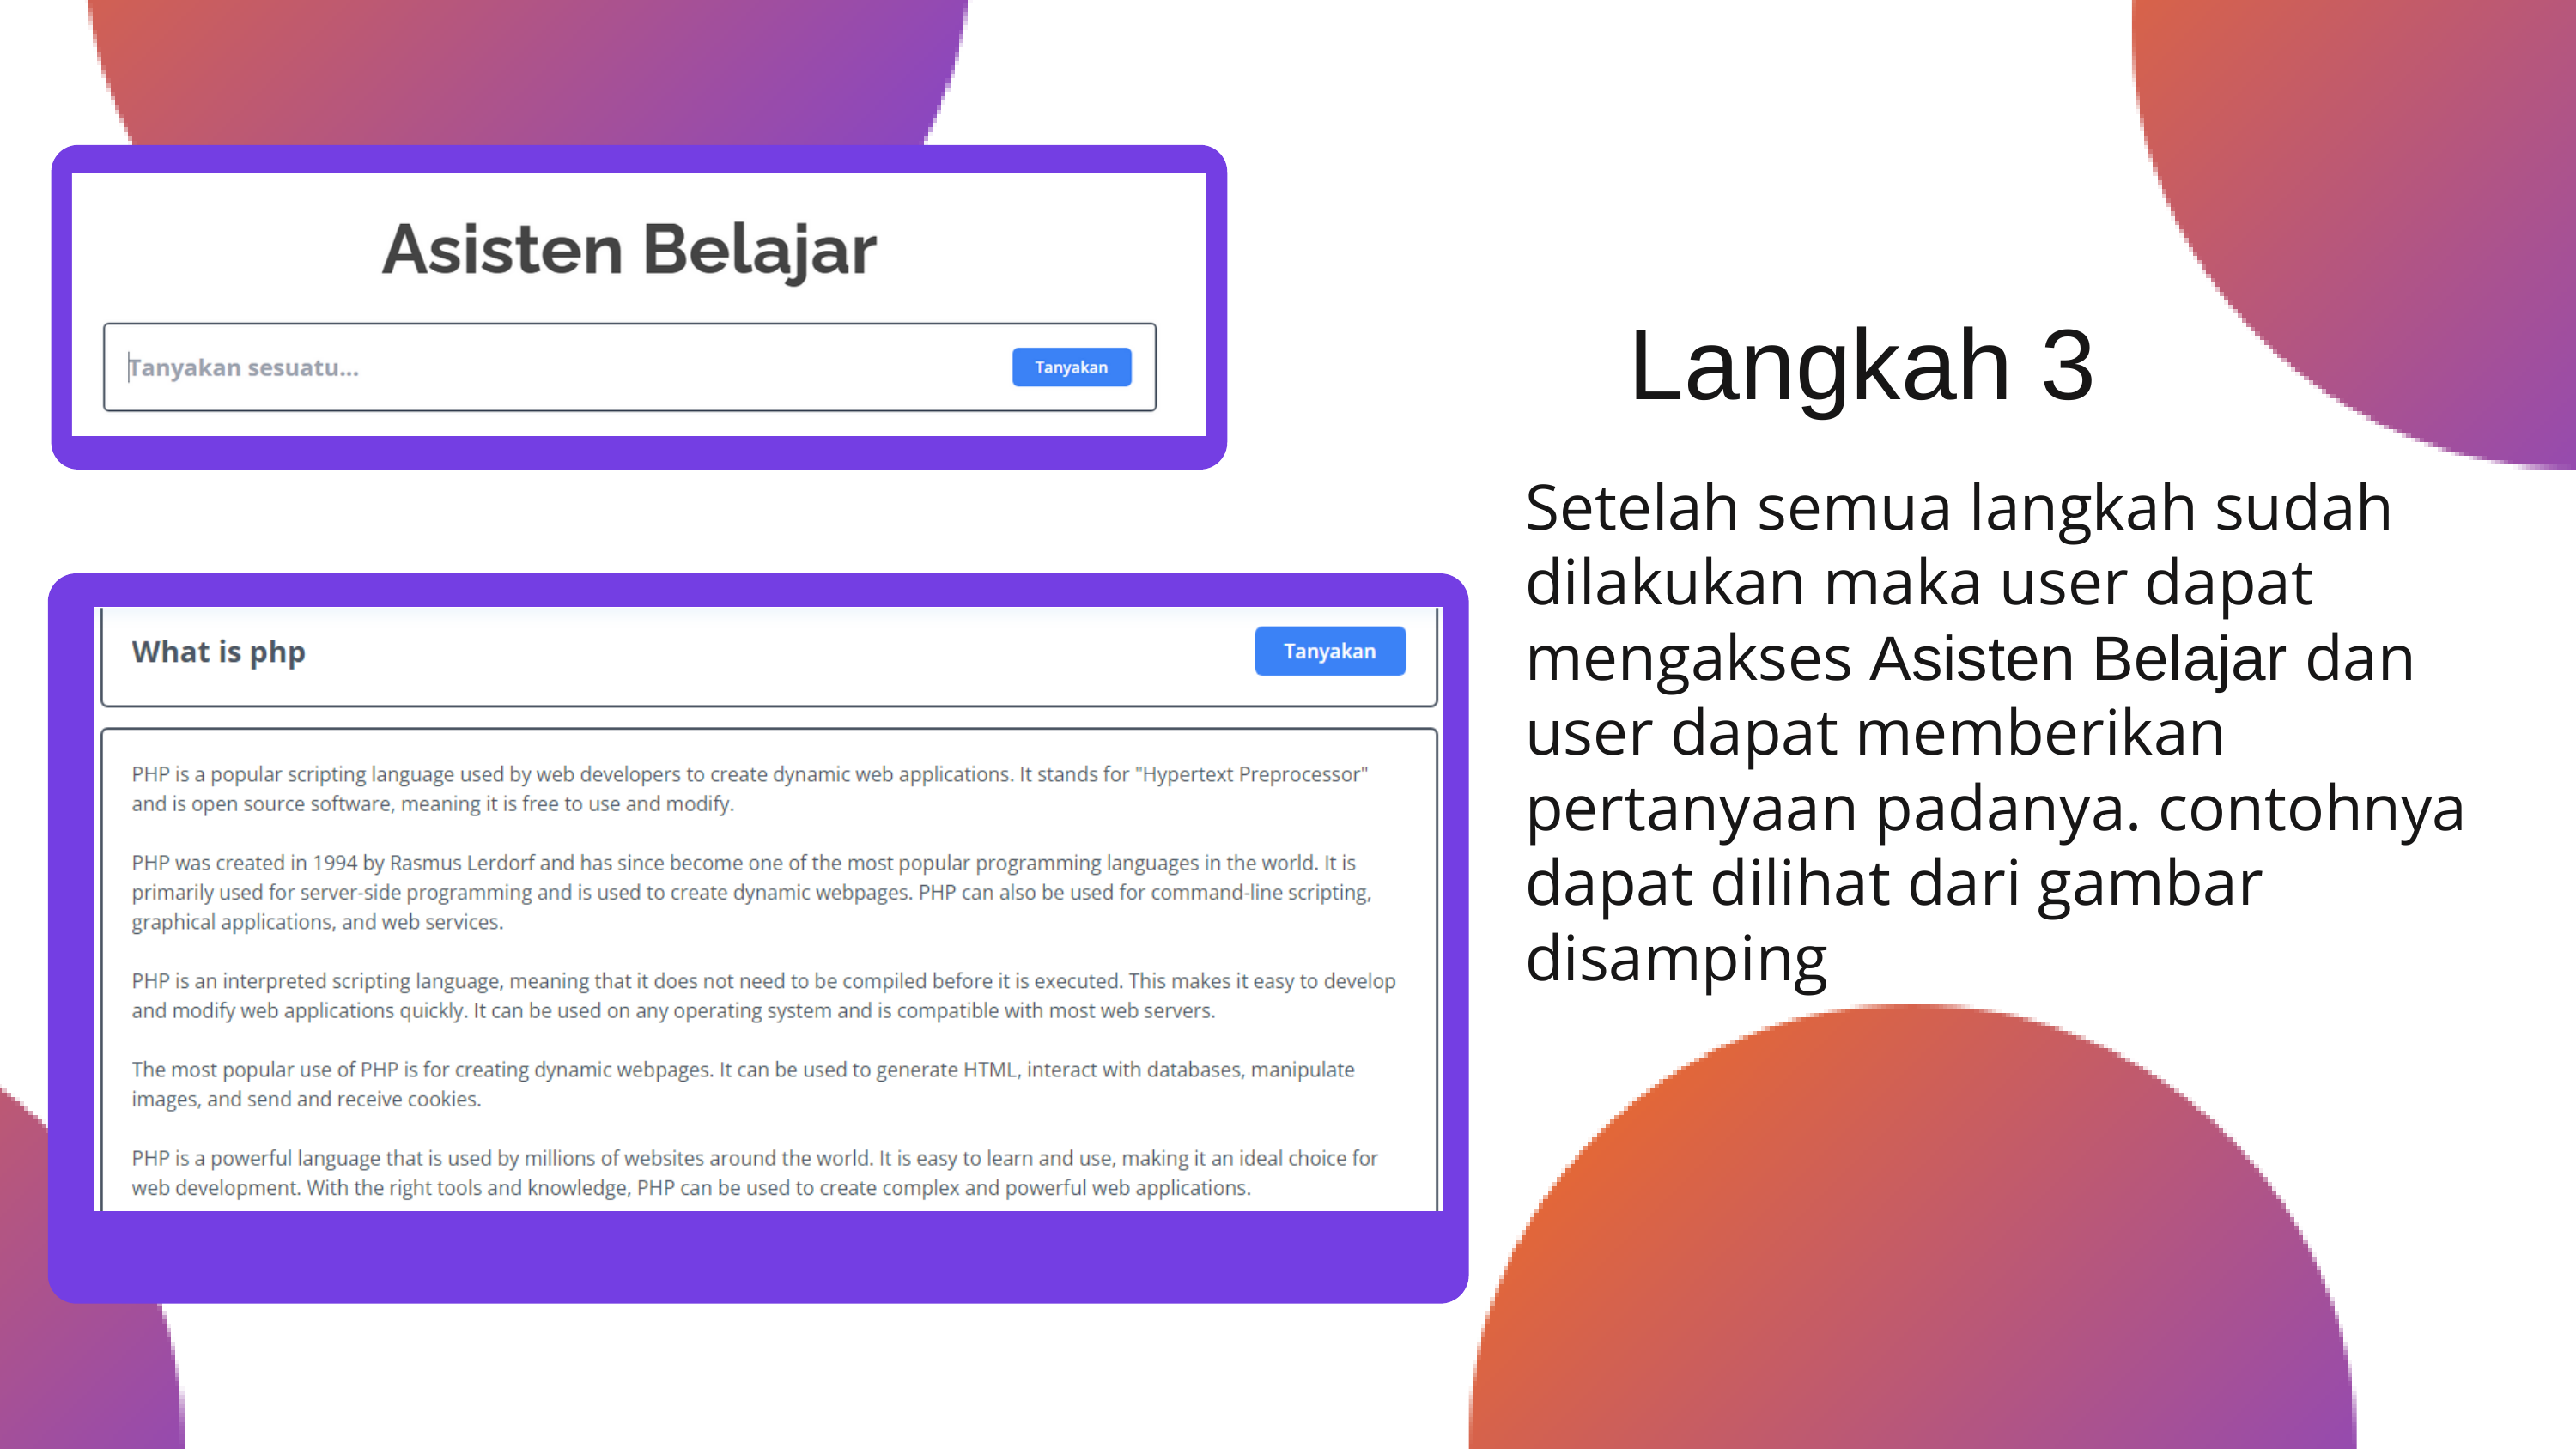

Langkah 3

Setelah semua langkah sudah dilakukan maka user dapat mengakses Asisten Belajar dan user dapat memberikan pertanyaan padanya. contohnya dapat dilihat dari gambar disamping